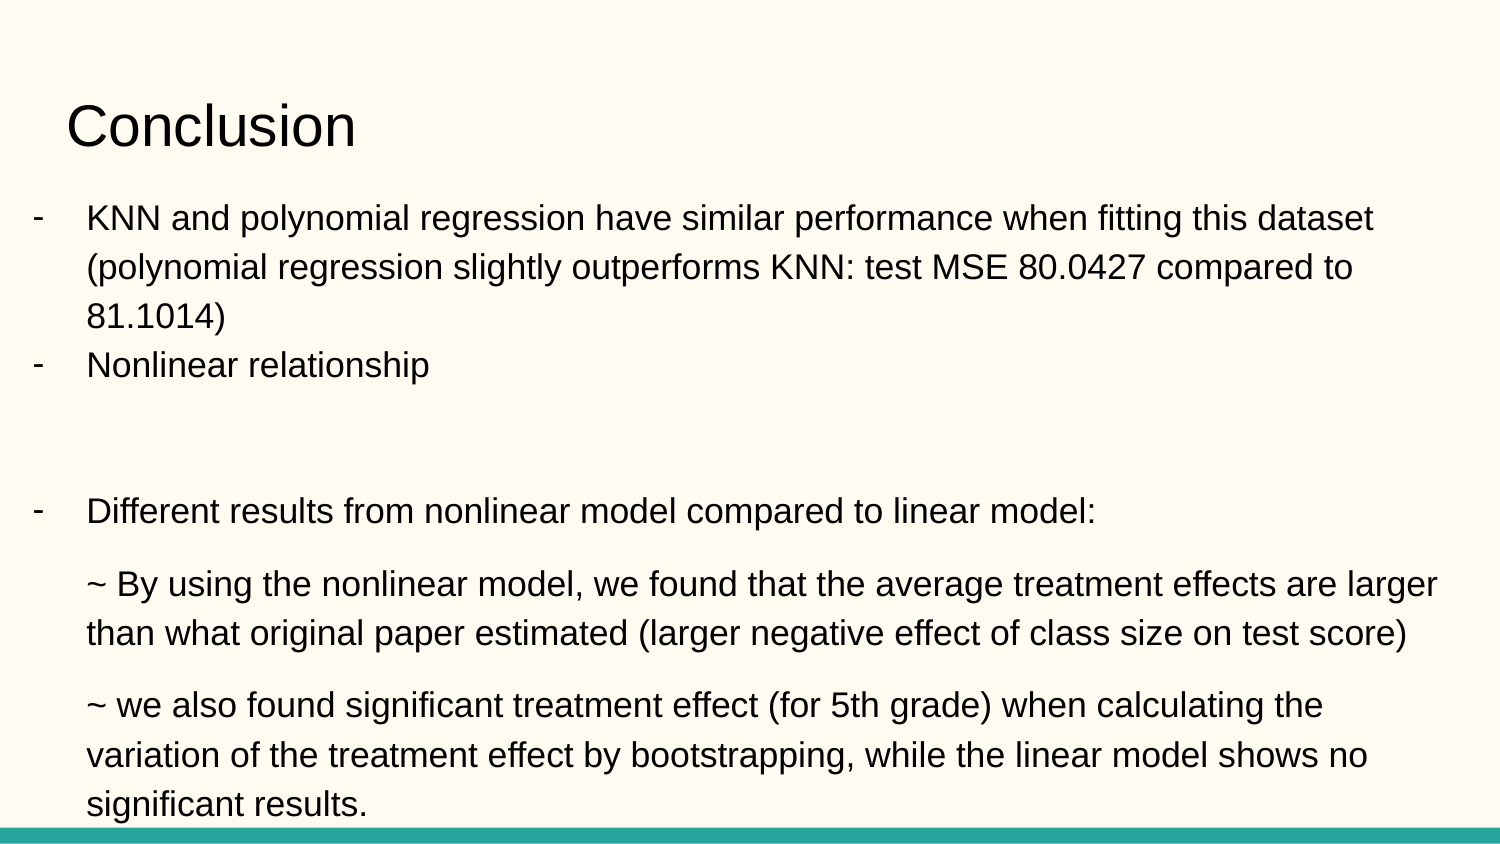

# Conclusion
KNN and polynomial regression have similar performance when fitting this dataset (polynomial regression slightly outperforms KNN: test MSE 80.0427 compared to 81.1014)
Nonlinear relationship

Different results from nonlinear model compared to linear model:
~ By using the nonlinear model, we found that the average treatment effects are larger than what original paper estimated (larger negative effect of class size on test score)
~ we also found significant treatment effect (for 5th grade) when calculating the variation of the treatment effect by bootstrapping, while the linear model shows no significant results.